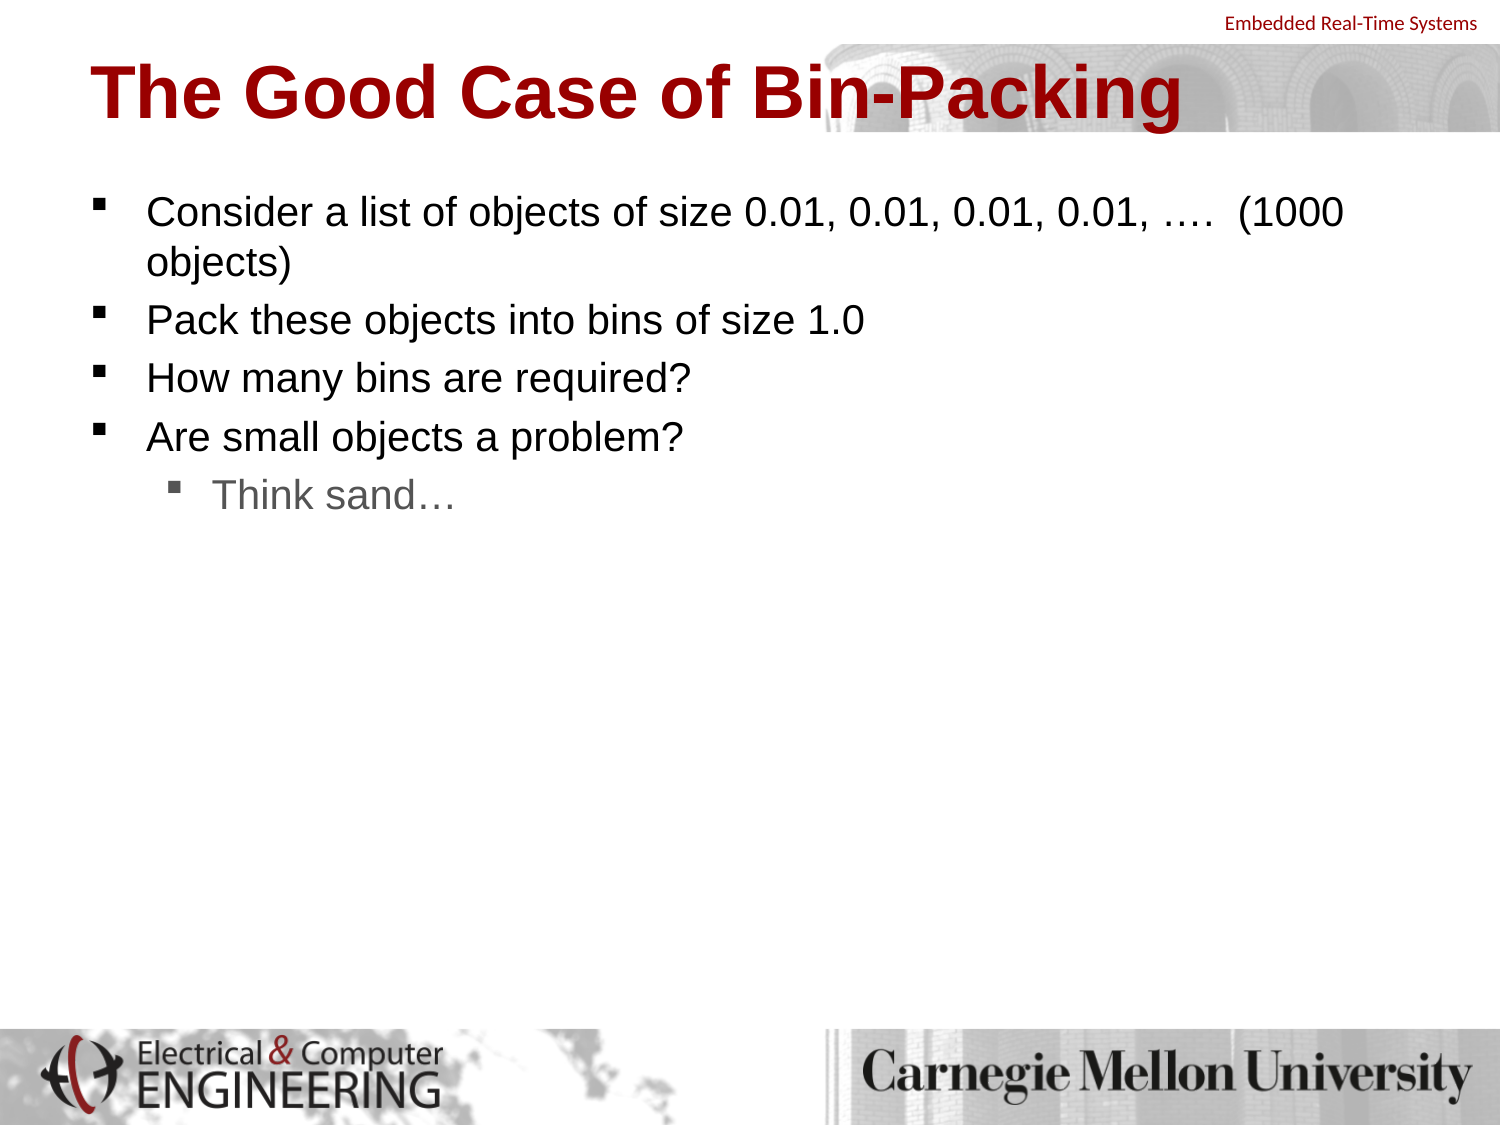

# The Good Case of Bin-Packing
Consider a list of objects of size 0.01, 0.01, 0.01, 0.01, ….  (1000 objects)
Pack these objects into bins of size 1.0
How many bins are required?
Are small objects a problem?
Think sand…